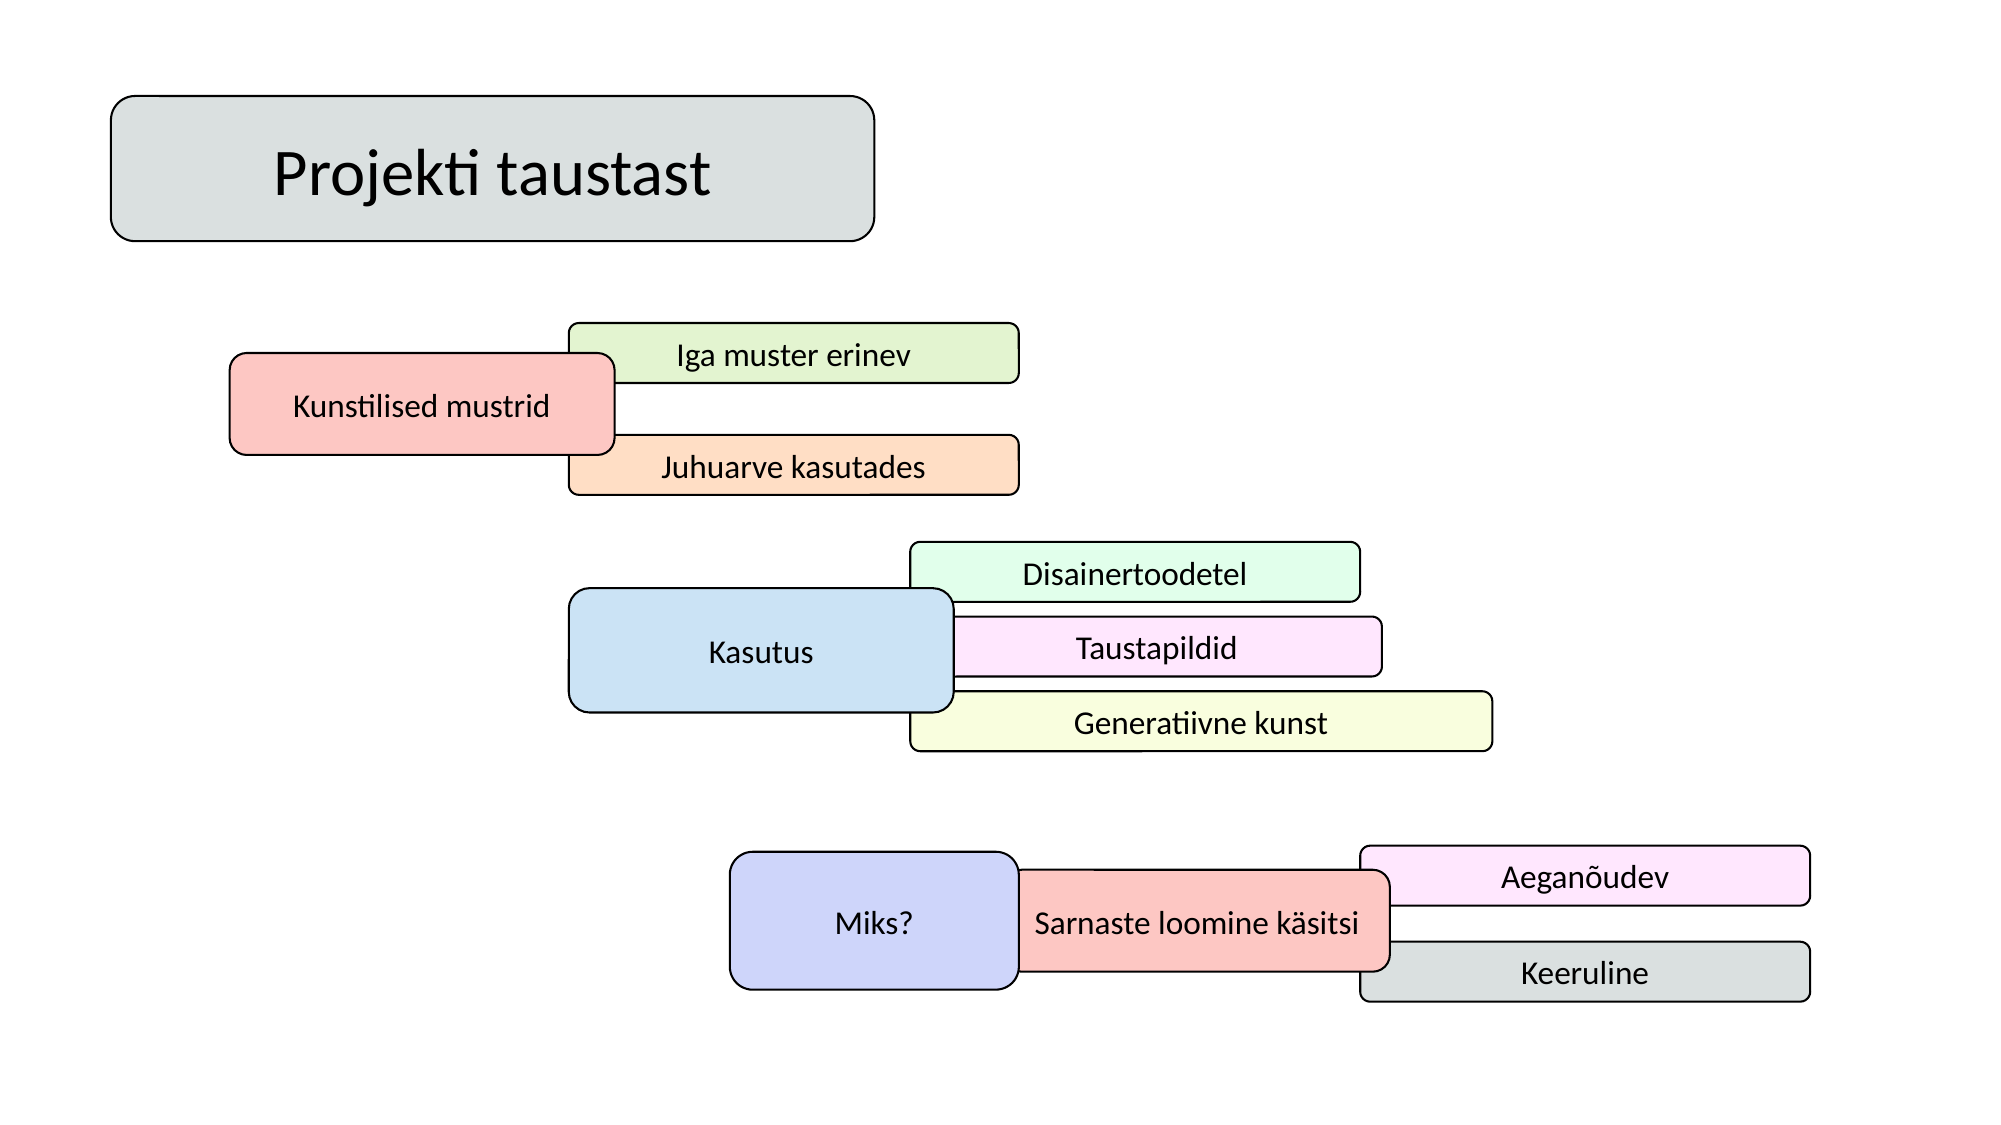

Projekti taustast
Iga muster erinev
Kunstilised mustrid
Juhuarve kasutades
Disainertoodetel
Kasutus
Taustapildid
Generatiivne kunst
Aeganõudev
Miks?
Sarnaste loomine käsitsi
Keeruline